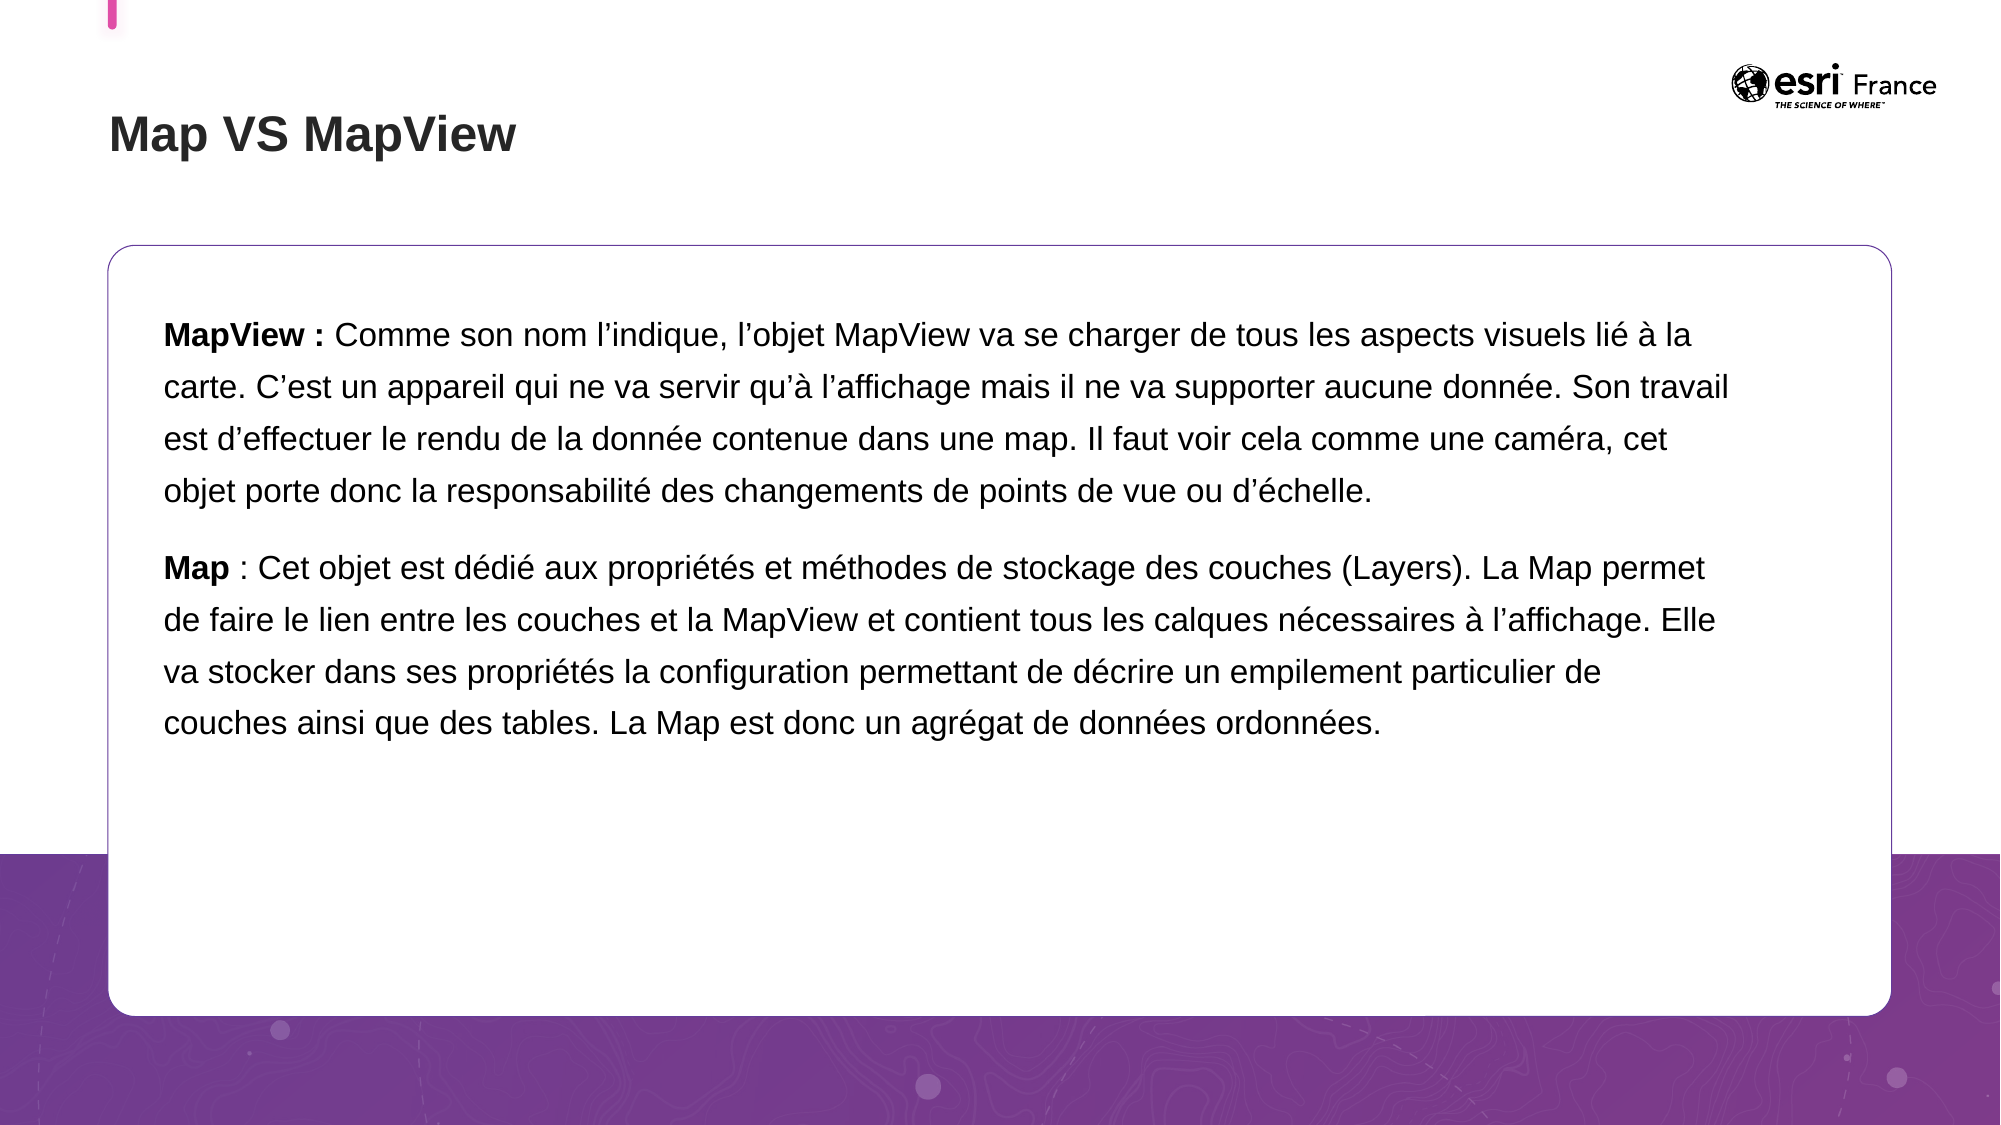

# Map VS MapView
MapView : Comme son nom l’indique, l’objet MapView va se charger de tous les aspects visuels lié à la carte. C’est un appareil qui ne va servir qu’à l’affichage mais il ne va supporter aucune donnée. Son travail est d’effectuer le rendu de la donnée contenue dans une map. Il faut voir cela comme une caméra, cet objet porte donc la responsabilité des changements de points de vue ou d’échelle.
Map : Cet objet est dédié aux propriétés et méthodes de stockage des couches (Layers). La Map permet de faire le lien entre les couches et la MapView et contient tous les calques nécessaires à l’affichage. Elle va stocker dans ses propriétés la configuration permettant de décrire un empilement particulier de couches ainsi que des tables. La Map est donc un agrégat de données ordonnées.